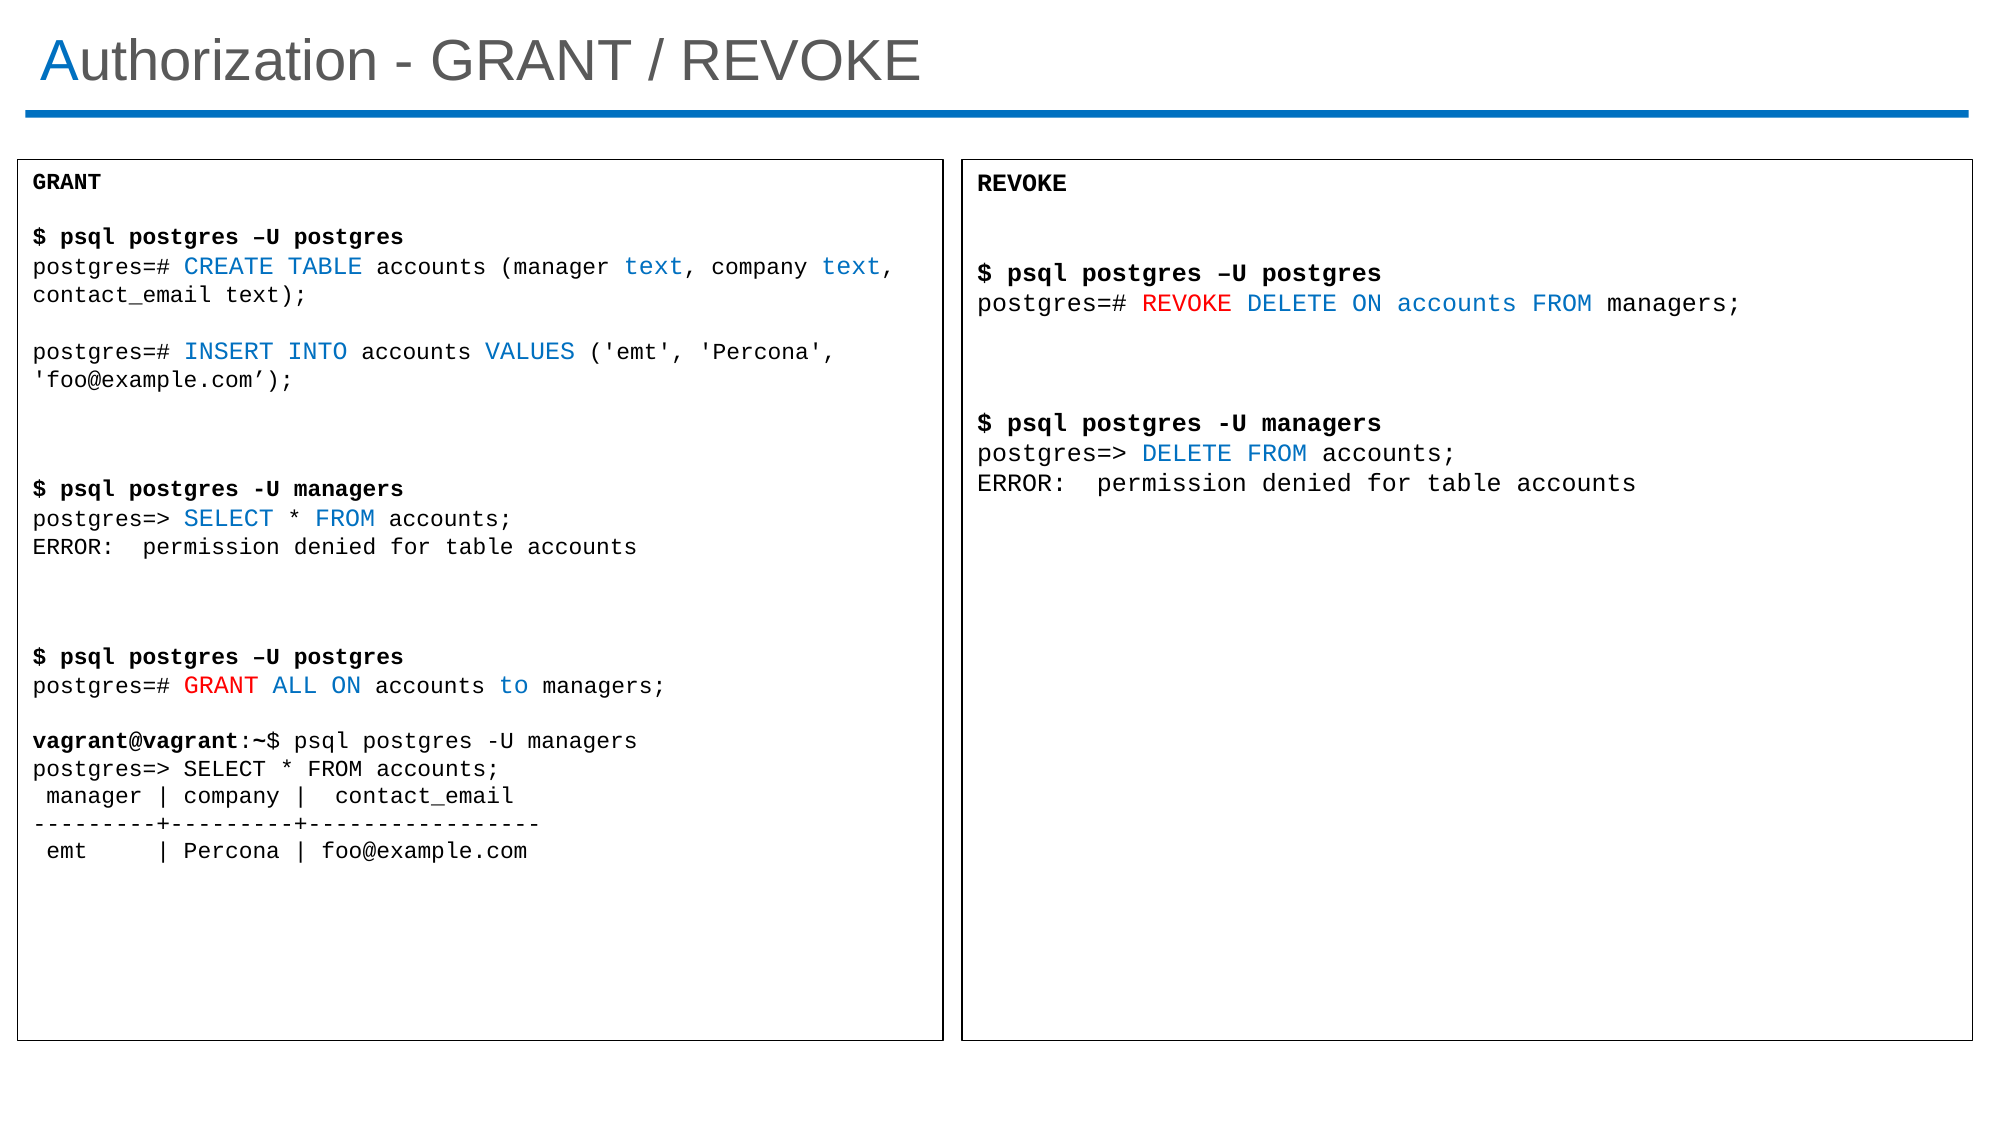

# Authorization - GRANT / REVOKE
GRANT

$ psql postgres –U postgres
postgres=# CREATE TABLE accounts (manager text, company text, contact_email text);

postgres=# INSERT INTO accounts VALUES ('emt', 'Percona', 'foo@example.com’);

$ psql postgres -U managers
postgres=> SELECT * FROM accounts;
ERROR:  permission denied for table accounts

$ psql postgres –U postgres
postgres=# GRANT ALL ON accounts to managers;

vagrant@vagrant:~$ psql postgres -U managers
postgres=> SELECT * FROM accounts;
 manager | company |  contact_email
---------+---------+-----------------
 emt     | Percona | foo@example.com
REVOKE

$ psql postgres –U postgres
postgres=# REVOKE DELETE ON accounts FROM managers;

$ psql postgres -U managers
postgres=> DELETE FROM accounts;
ERROR:  permission denied for table accounts